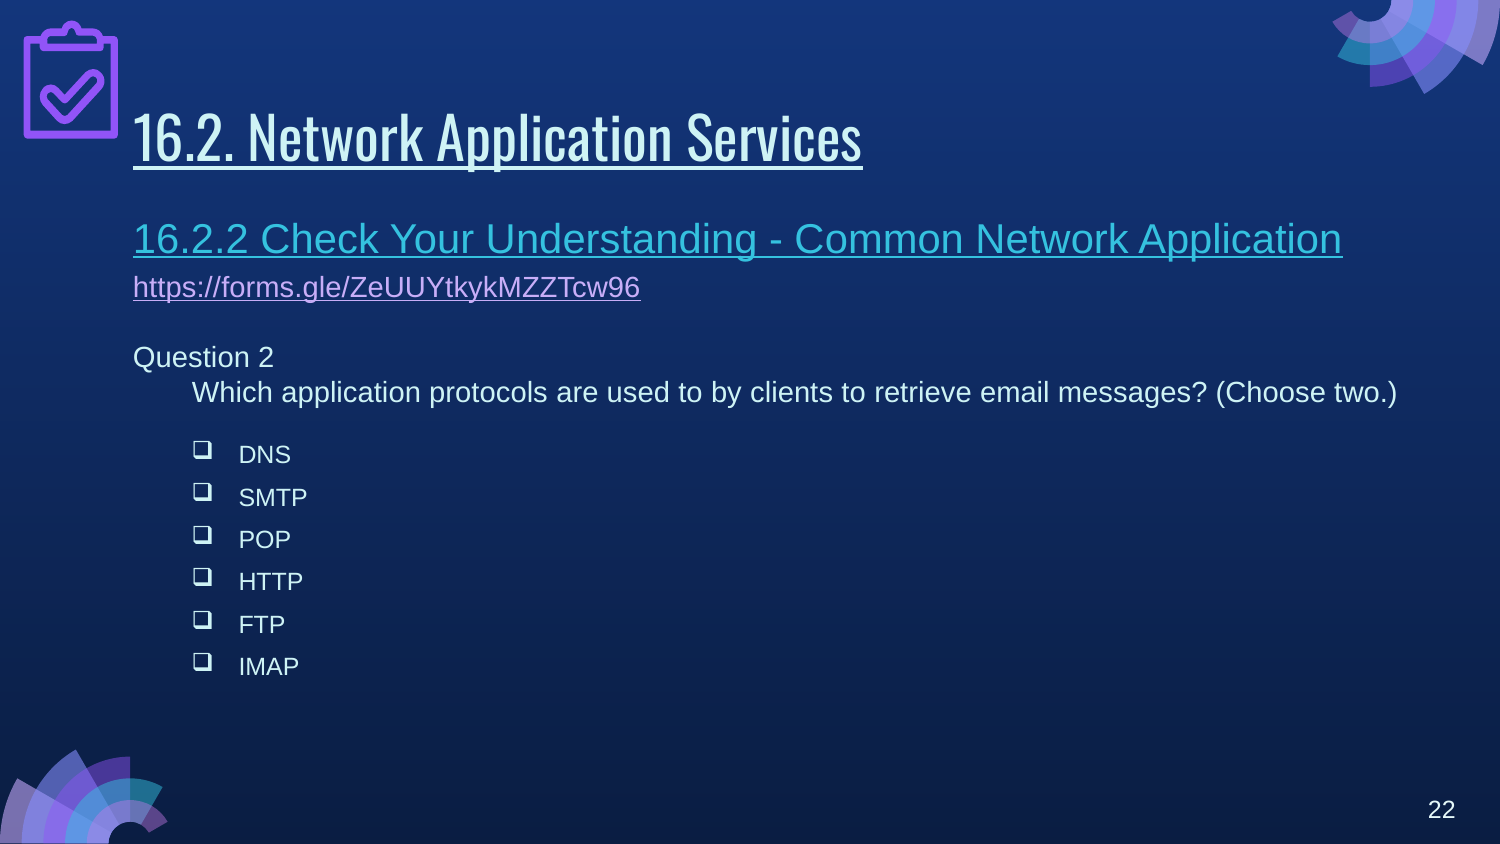

# 16.2. Network Application Services
16.2.2 Check Your Understanding - Common Network Application
https://forms.gle/ZeUUYtkykMZZTcw96

Question 2
Which application protocols are used to by clients to retrieve email messages? (Choose two.)

DNS
SMTP
POP
HTTP
FTP
IMAP

22